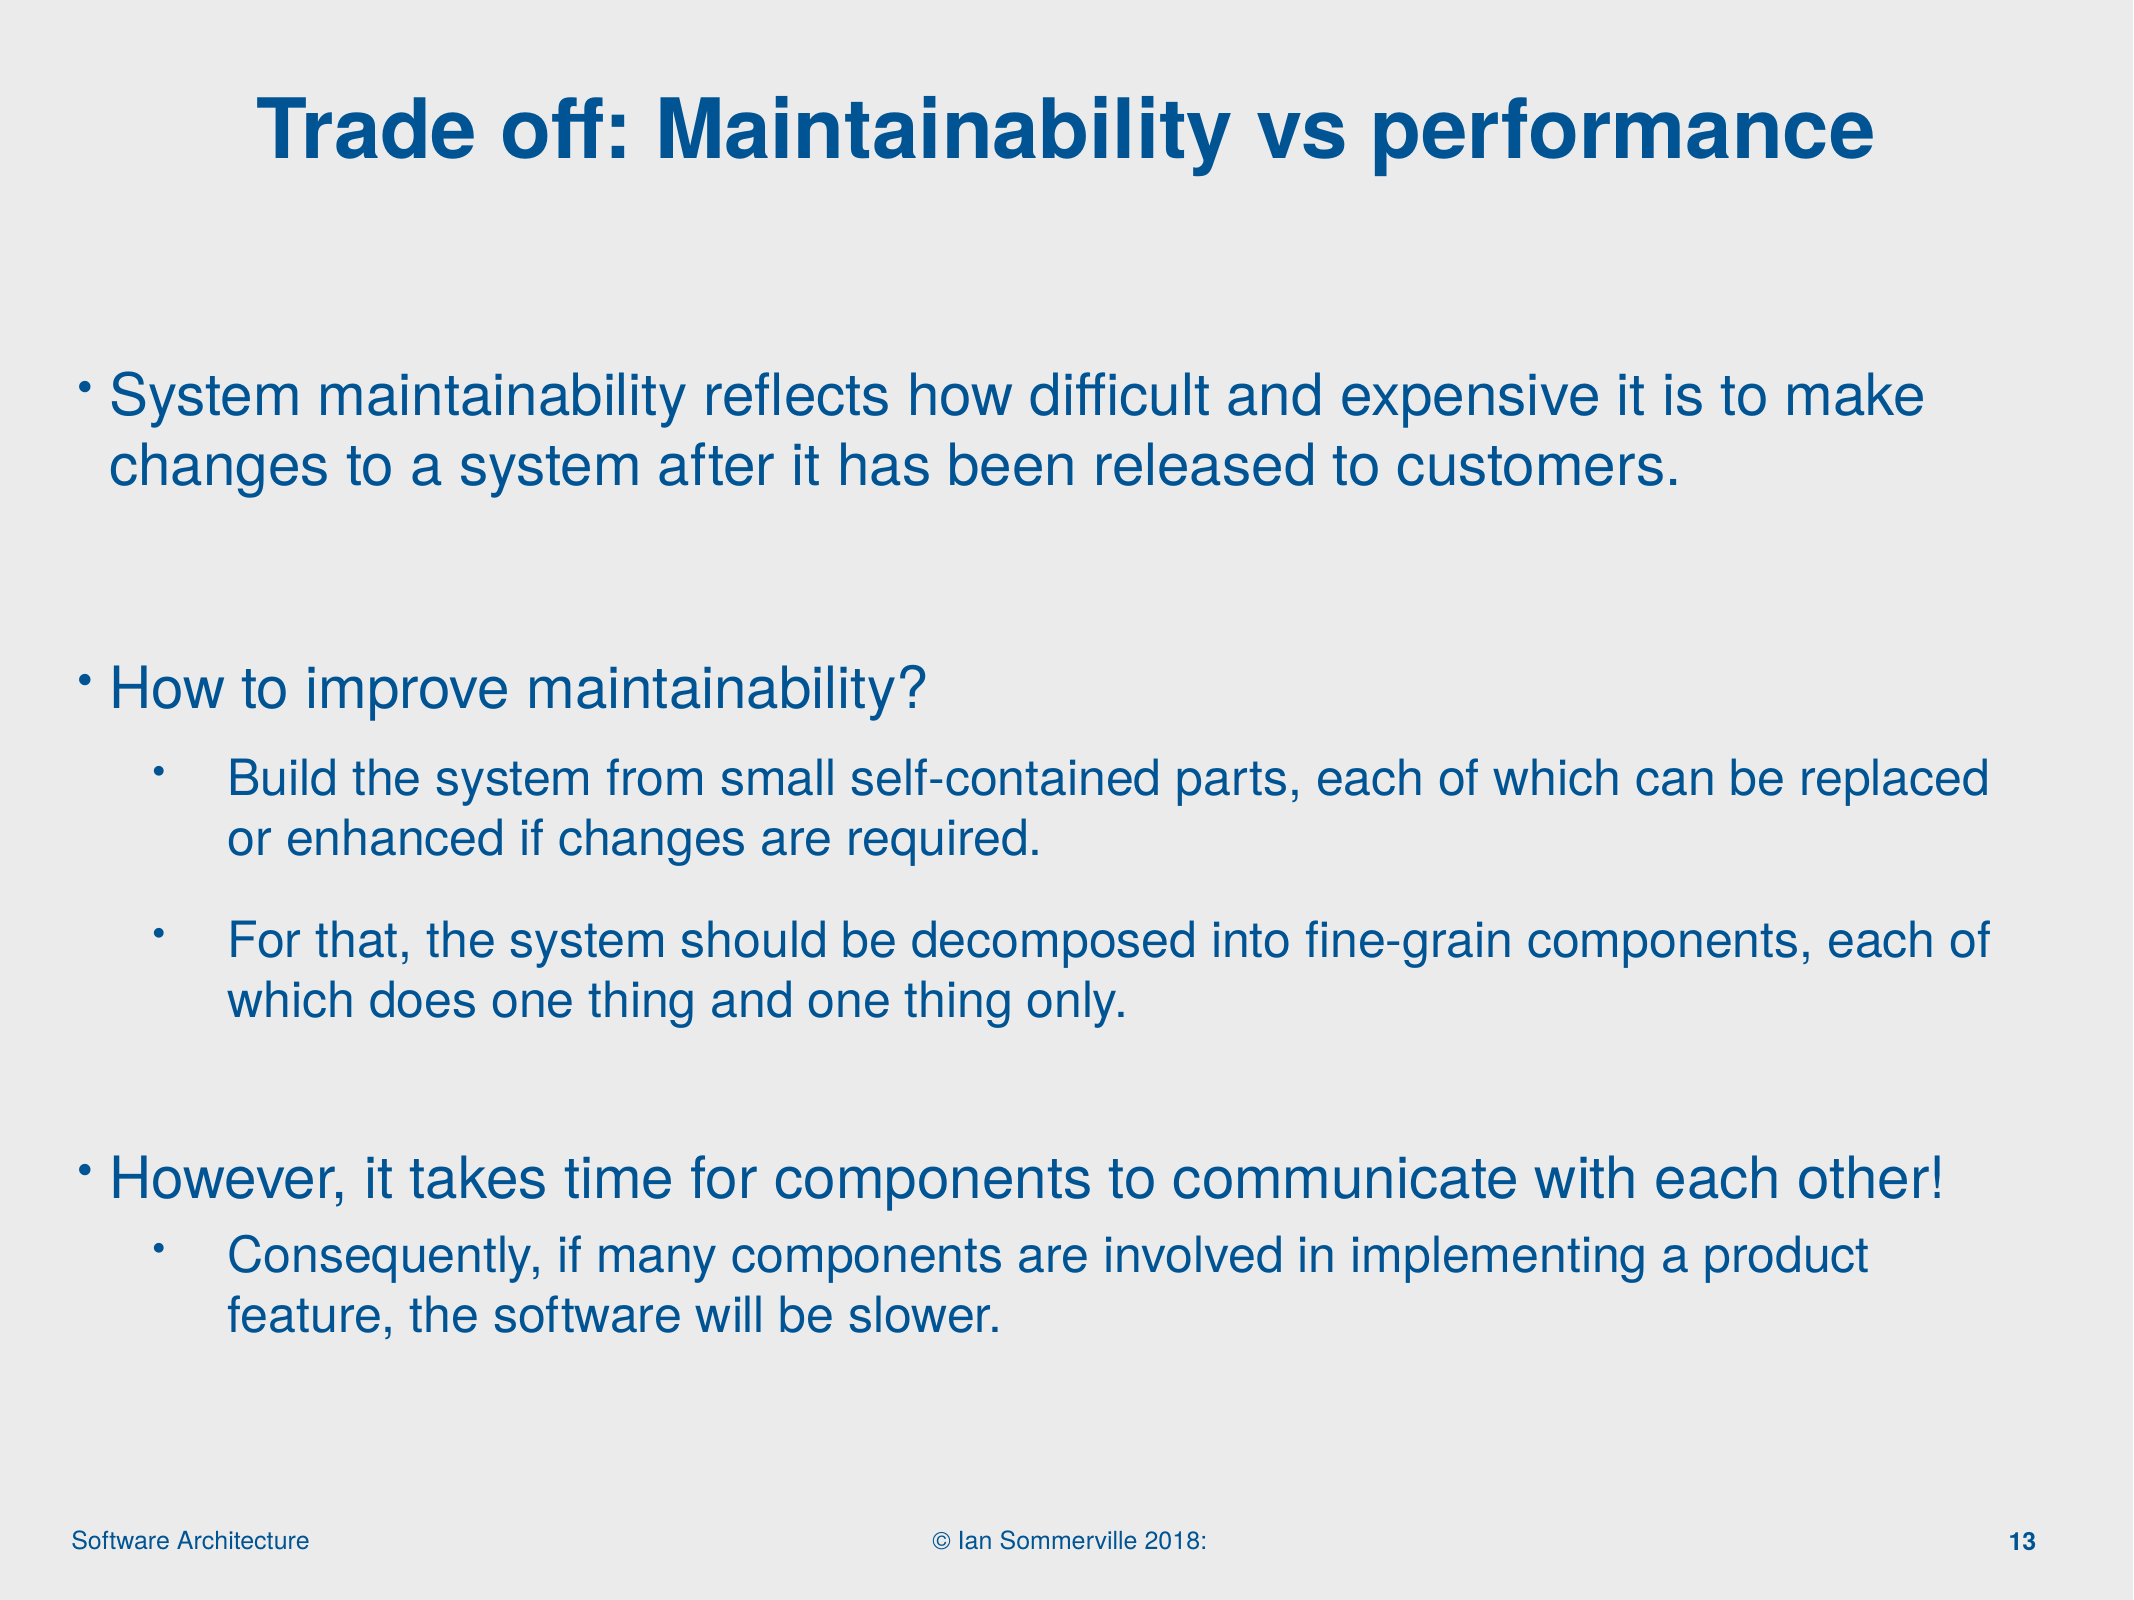

# Trade off: Maintainability vs performance

System maintainability reflects how difficult and expensive it is to make changes to a system after it has been released to customers.

How to improve maintainability?
Build the system from small self-contained parts, each of which can be replaced or enhanced if changes are required.
For that, the system should be decomposed into fine-grain components, each of which does one thing and one thing only.

However, it takes time for components to communicate with each other!
Consequently, if many components are involved in implementing a product feature, the software will be slower.
13